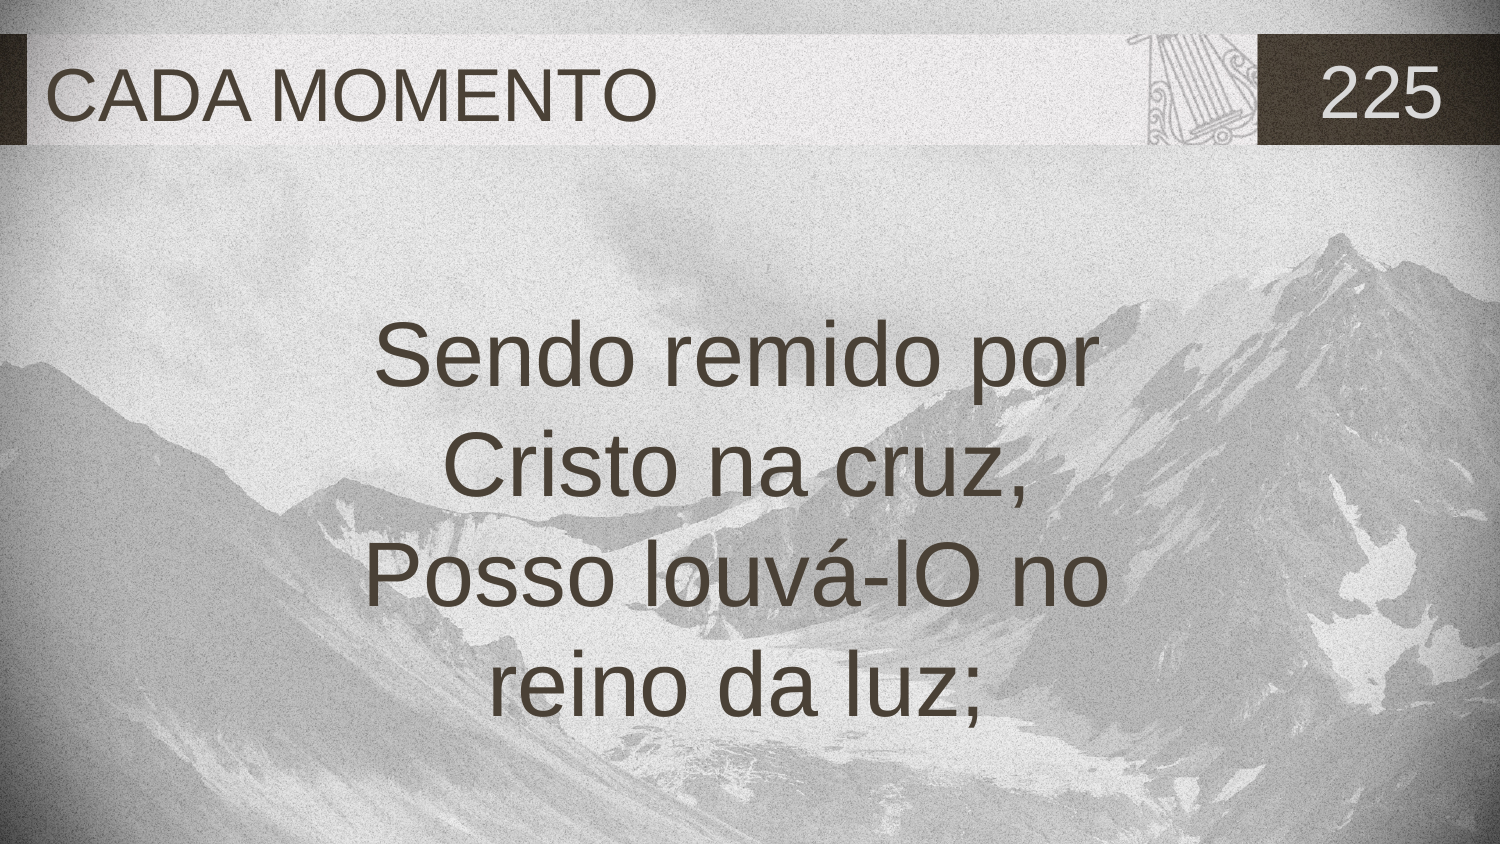

# CADA MOMENTO
225
Sendo remido por
Cristo na cruz,
Posso louvá-lO no
reino da luz;